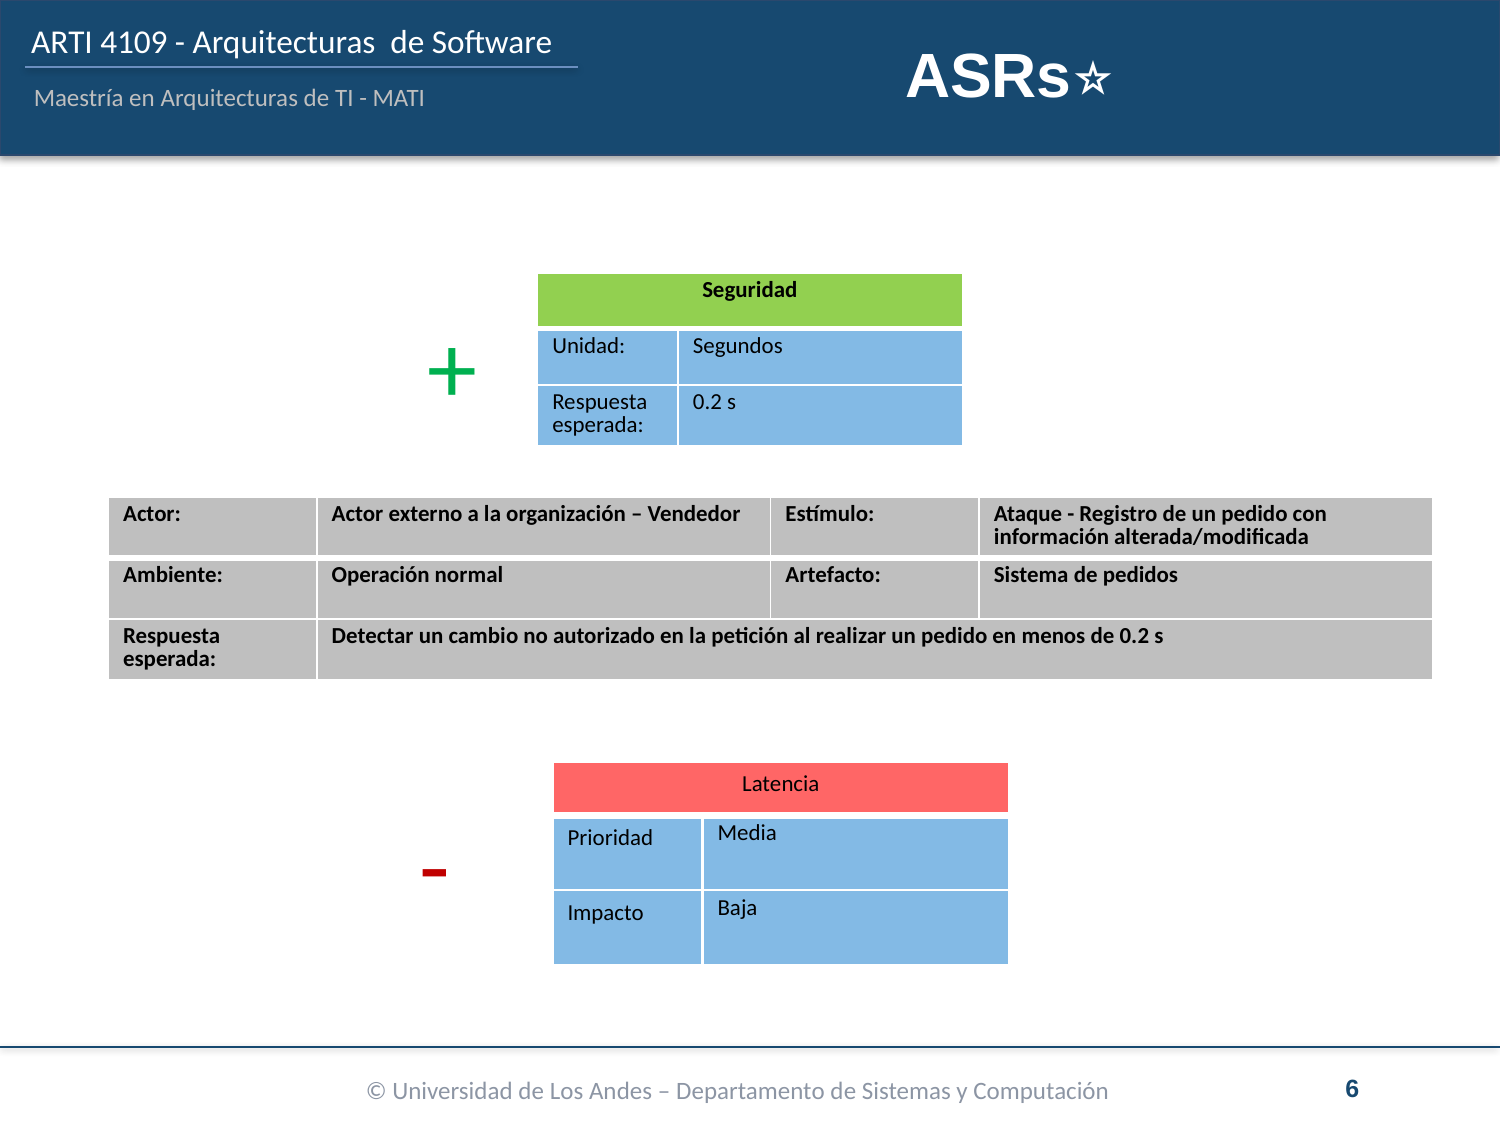

# ASRs⭐
| Seguridad |  |
| --- | --- |
| Unidad: | Segundos |
| Respuesta esperada: | 0.2 s |
+
| Actor: | Actor externo a la organización – Vendedor | Estímulo: | Ataque - Registro de un pedido con información alterada/modificada |
| --- | --- | --- | --- |
| Ambiente: | Operación normal | Artefacto: | Sistema de pedidos |
| Respuesta esperada: | Detectar un cambio no autorizado en la petición al realizar un pedido en menos de 0.2 s |  |  |
| Latencia |  |
| --- | --- |
| Prioridad | Media |
| Impacto | Baja |
-
6
© Universidad de Los Andes – Departamento de Sistemas y Computación